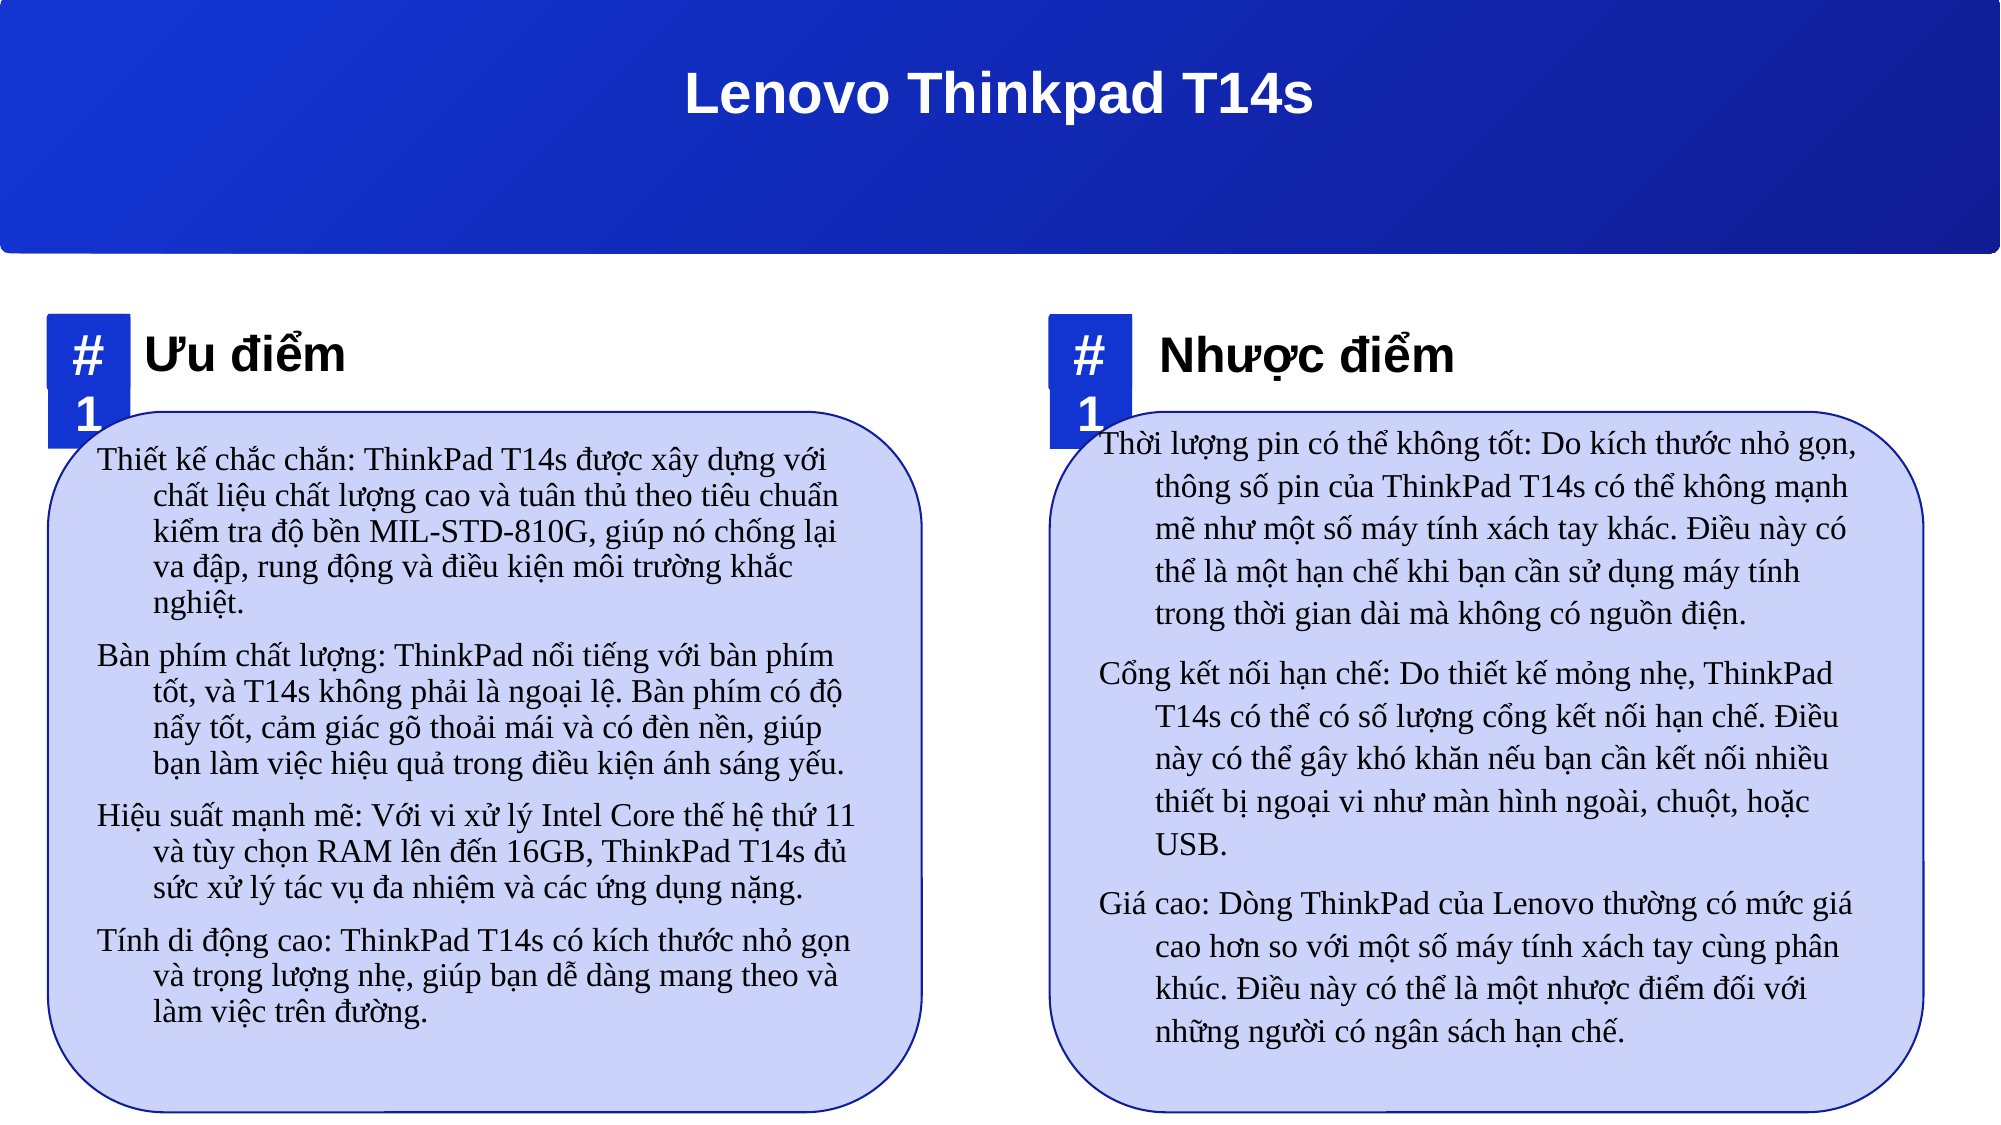

Lenovo Thinkpad T14s

#
01
Ưu điểm
#
01
Nhược điểm
Thiết kế chắc chắn: ThinkPad T14s được xây dựng với chất liệu chất lượng cao và tuân thủ theo tiêu chuẩn kiểm tra độ bền MIL-STD-810G, giúp nó chống lại va đập, rung động và điều kiện môi trường khắc nghiệt.
Bàn phím chất lượng: ThinkPad nổi tiếng với bàn phím tốt, và T14s không phải là ngoại lệ. Bàn phím có độ nẩy tốt, cảm giác gõ thoải mái và có đèn nền, giúp bạn làm việc hiệu quả trong điều kiện ánh sáng yếu.
Hiệu suất mạnh mẽ: Với vi xử lý Intel Core thế hệ thứ 11 và tùy chọn RAM lên đến 16GB, ThinkPad T14s đủ sức xử lý tác vụ đa nhiệm và các ứng dụng nặng.
Tính di động cao: ThinkPad T14s có kích thước nhỏ gọn và trọng lượng nhẹ, giúp bạn dễ dàng mang theo và làm việc trên đường.

Thời lượng pin có thể không tốt: Do kích thước nhỏ gọn, thông số pin của ThinkPad T14s có thể không mạnh mẽ như một số máy tính xách tay khác. Điều này có thể là một hạn chế khi bạn cần sử dụng máy tính trong thời gian dài mà không có nguồn điện.
Cổng kết nối hạn chế: Do thiết kế mỏng nhẹ, ThinkPad T14s có thể có số lượng cổng kết nối hạn chế. Điều này có thể gây khó khăn nếu bạn cần kết nối nhiều thiết bị ngoại vi như màn hình ngoài, chuột, hoặc USB.
Giá cao: Dòng ThinkPad của Lenovo thường có mức giá cao hơn so với một số máy tính xách tay cùng phân khúc. Điều này có thể là một nhược điểm đối với những người có ngân sách hạn chế.